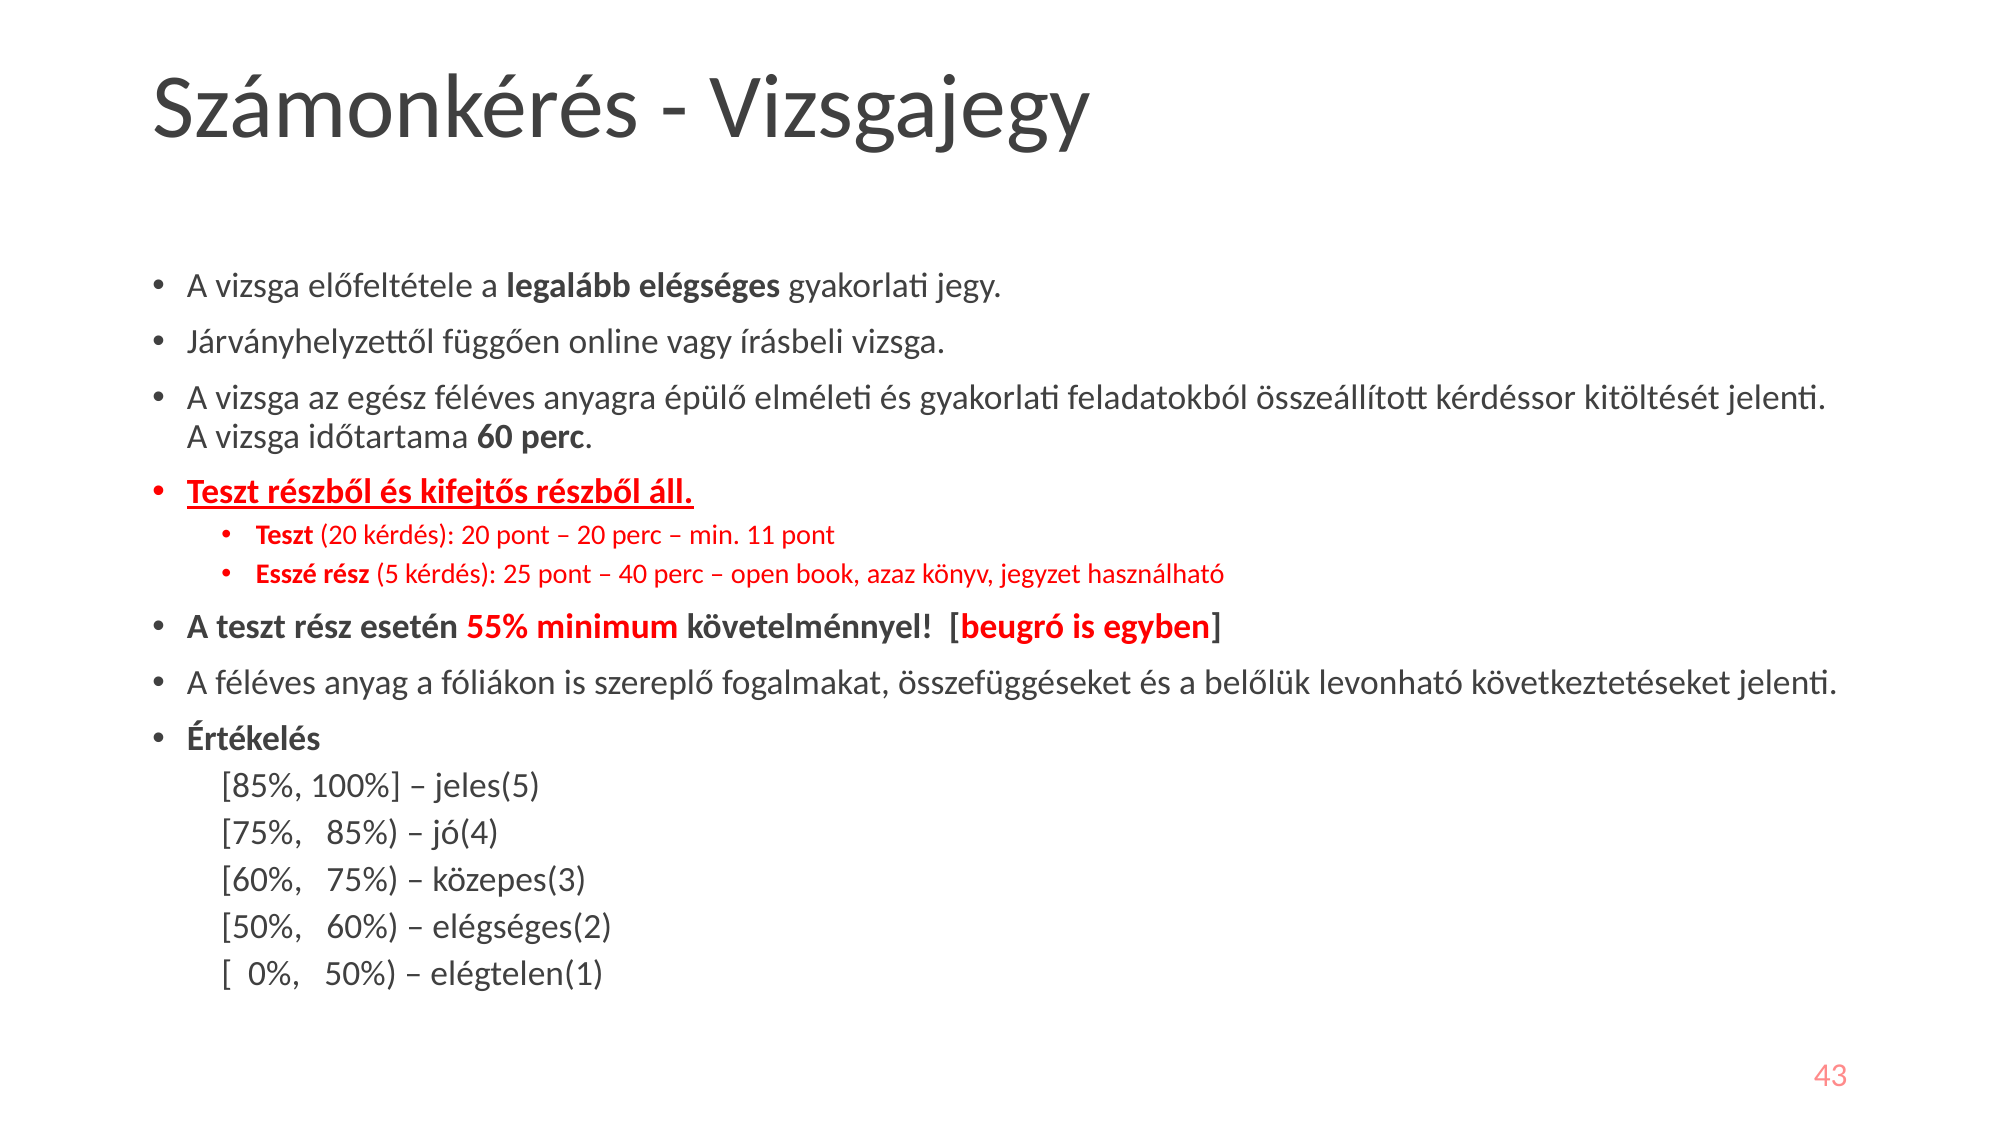

# Számonkérés - Vizsgajegy
A vizsga előfeltétele a legalább elégséges gyakorlati jegy.
Járványhelyzettől függően online vagy írásbeli vizsga.
A vizsga az egész féléves anyagra épülő elméleti és gyakorlati feladatokból összeállított kérdéssor kitöltését jelenti. A vizsga időtartama 60 perc.
Teszt részből és kifejtős részből áll.
Teszt (20 kérdés): 20 pont – 20 perc – min. 11 pont
Esszé rész (5 kérdés): 25 pont – 40 perc – open book, azaz könyv, jegyzet használható
A teszt rész esetén 55% minimum követelménnyel!  [beugró is egyben]
A féléves anyag a fóliákon is szereplő fogalmakat, összefüggéseket és a belőlük levonható következtetéseket jelenti.
Értékelés
[85%, 100%] – jeles(5)
[75%,   85%) – jó(4)
[60%,   75%) – közepes(3)
[50%,   60%) – elégséges(2)
[  0%,   50%) – elégtelen(1)
43